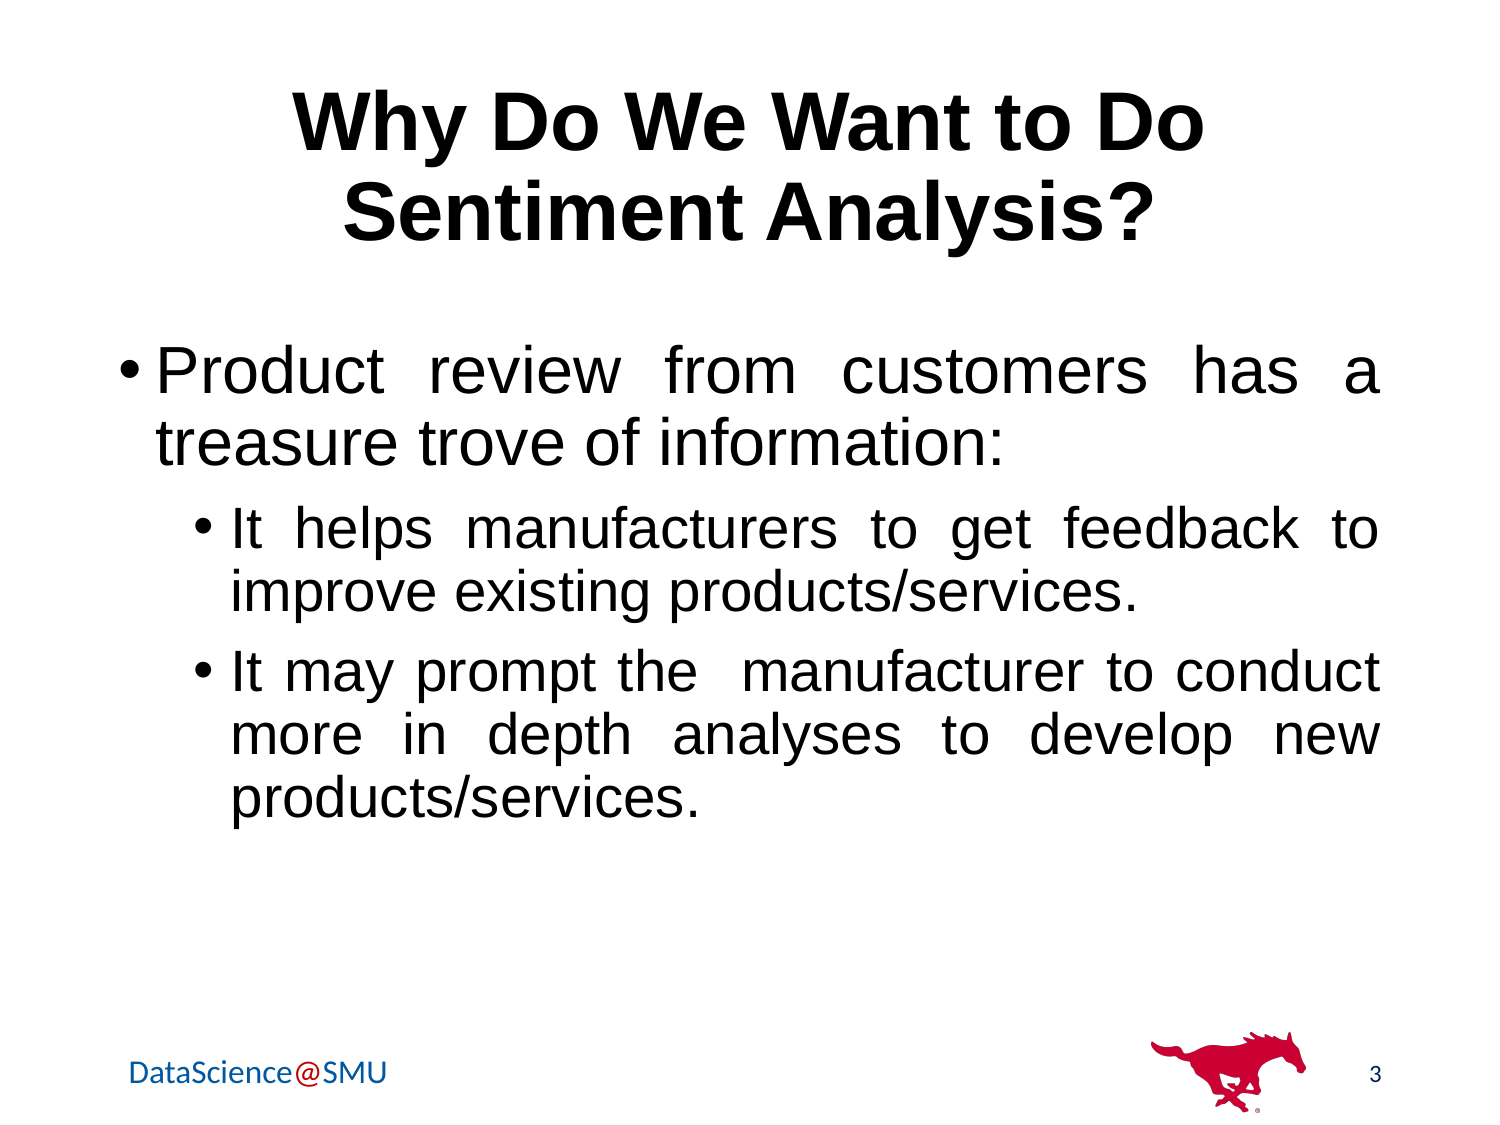

# Why Do We Want to Do Sentiment Analysis?
Product review from customers has a treasure trove of information:
It helps manufacturers to get feedback to improve existing products/services.
It may prompt the  manufacturer to conduct more in depth analyses to develop new products/services.

3